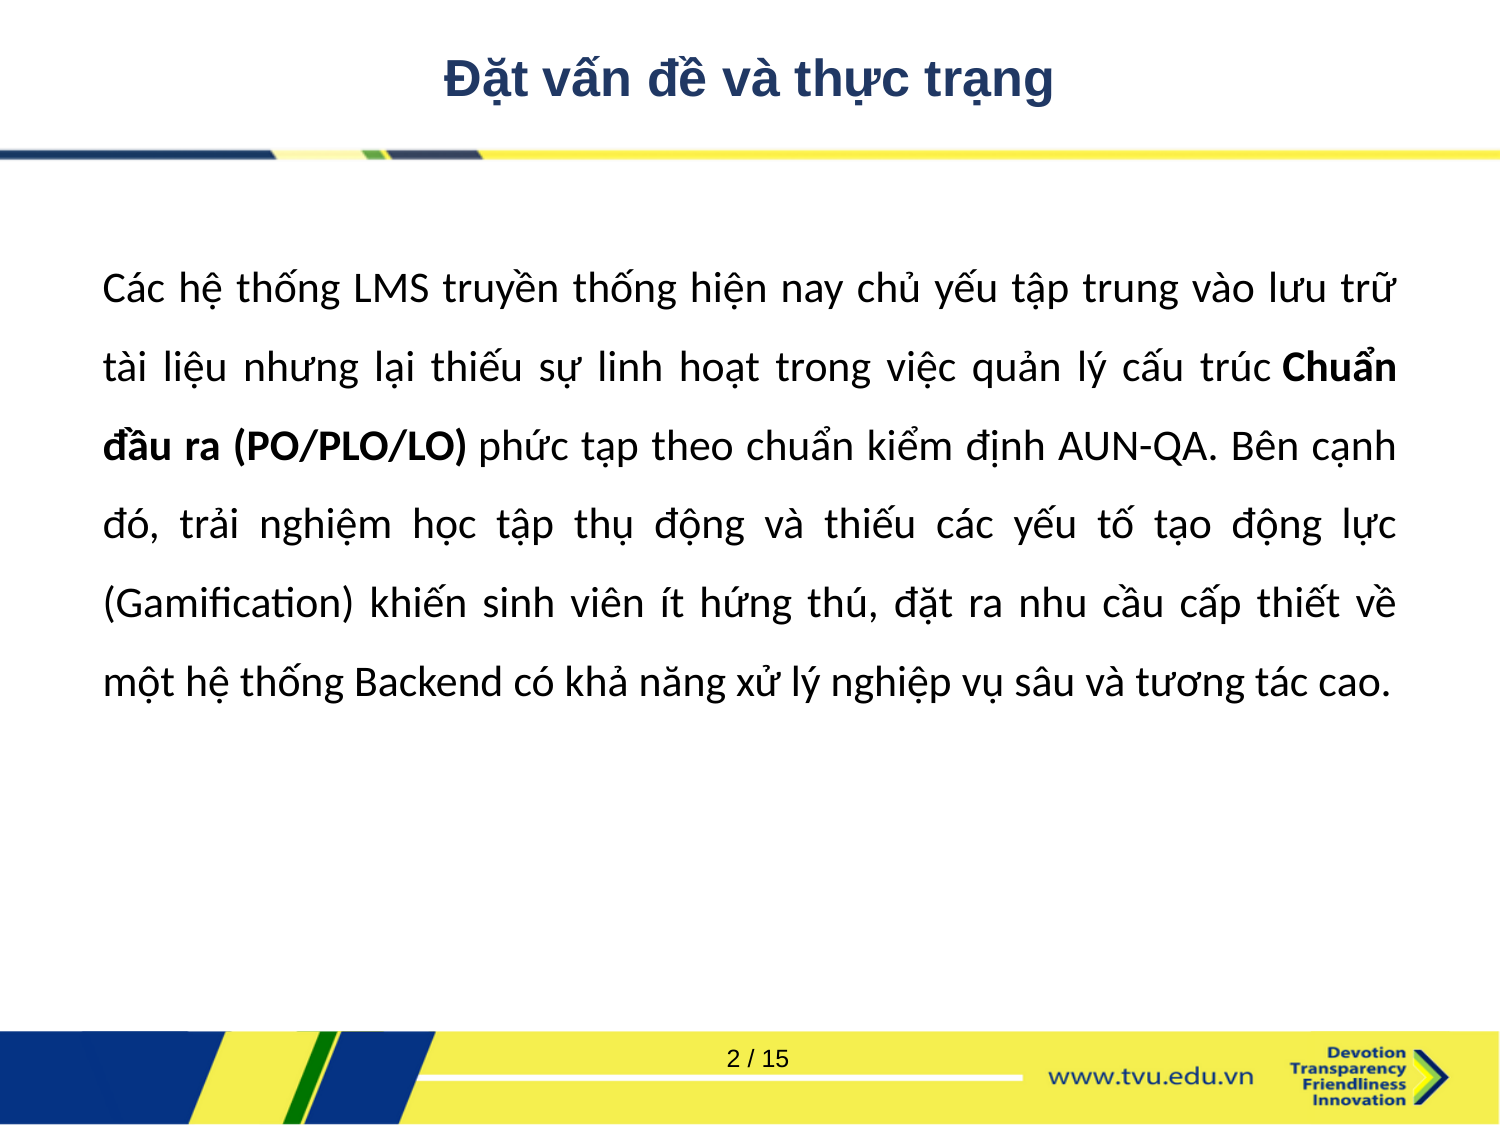

# Đặt vấn đề và thực trạng
Các hệ thống LMS truyền thống hiện nay chủ yếu tập trung vào lưu trữ tài liệu nhưng lại thiếu sự linh hoạt trong việc quản lý cấu trúc Chuẩn đầu ra (PO/PLO/LO) phức tạp theo chuẩn kiểm định AUN-QA. Bên cạnh đó, trải nghiệm học tập thụ động và thiếu các yếu tố tạo động lực (Gamification) khiến sinh viên ít hứng thú, đặt ra nhu cầu cấp thiết về một hệ thống Backend có khả năng xử lý nghiệp vụ sâu và tương tác cao.
2 / 15